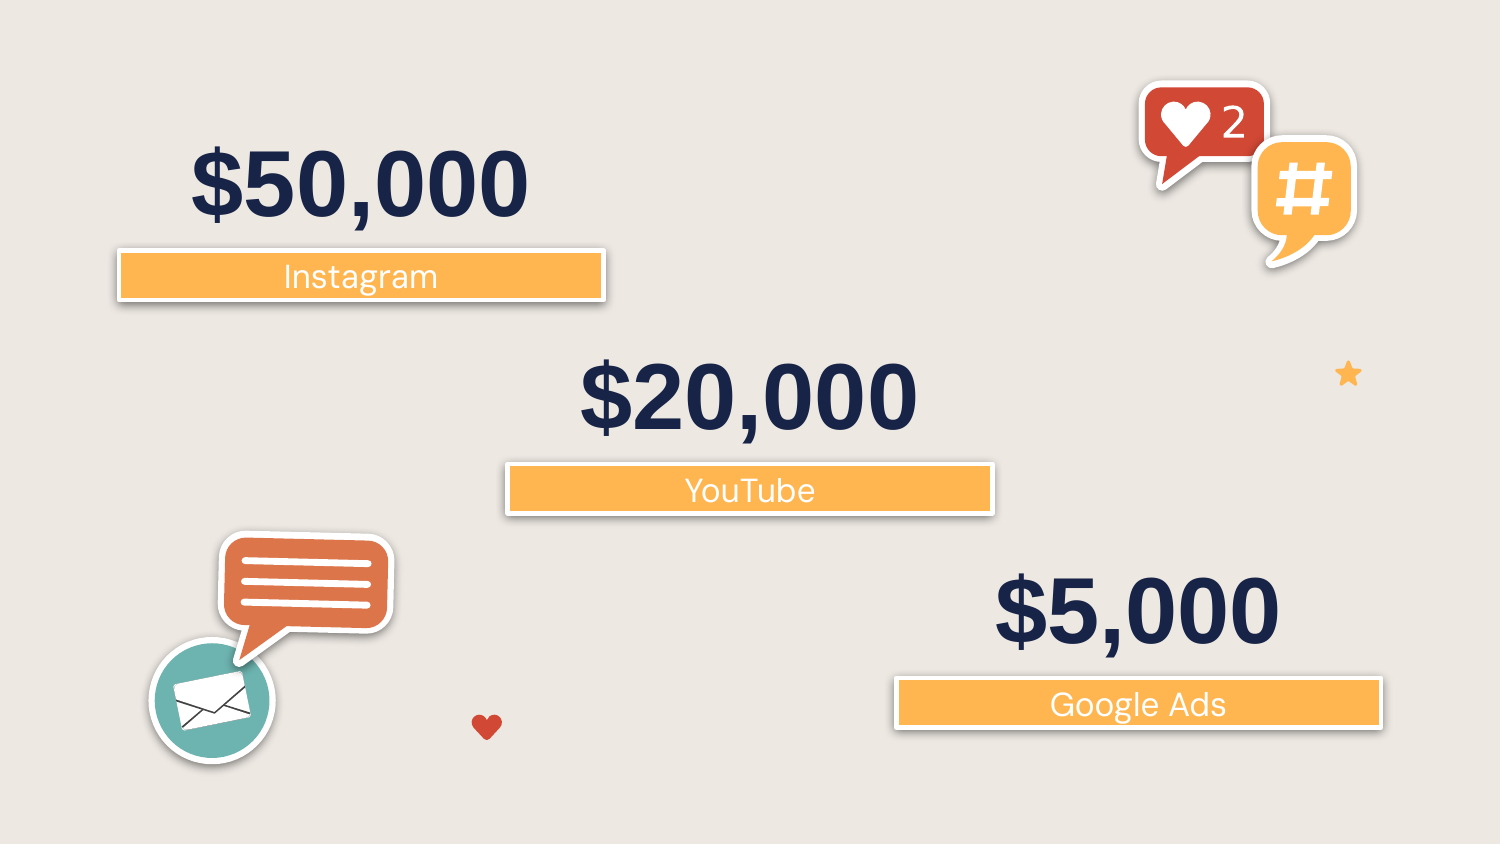

# $50,000

Instagram
$20,000

YouTube

$5,000

Google Ads